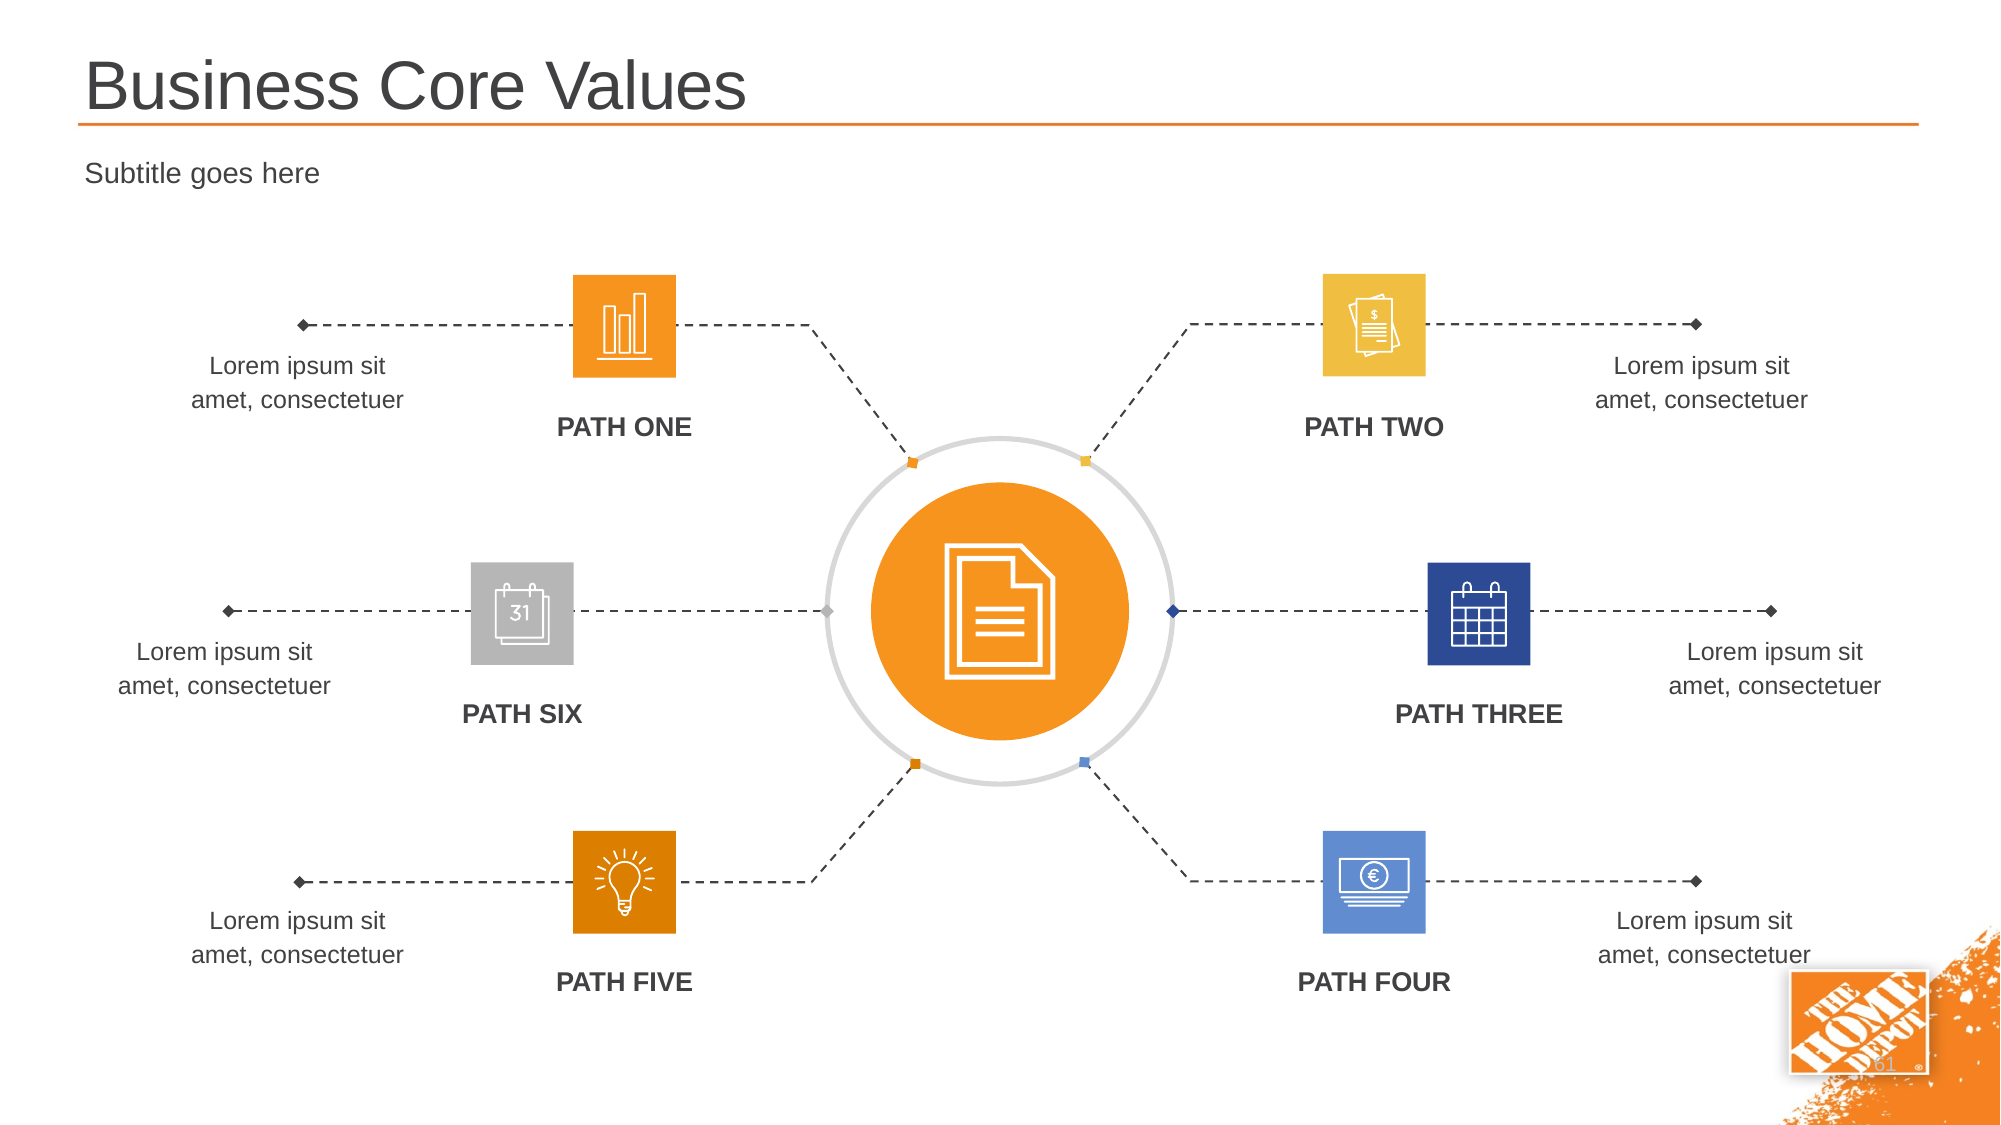

# Business Core Values
Subtitle goes here

Lorem ipsum sit amet, consectetuer
Lorem ipsum sit amet, consectetuer
PATH ONE
PATH TWO

Lorem ipsum sit amet, consectetuer
Lorem ipsum sit amet, consectetuer
PATH SIX
PATH THREE

Lorem ipsum sit amet, consectetuer
Lorem ipsum sit amet, consectetuer
PATH FIVE
PATH FOUR
61